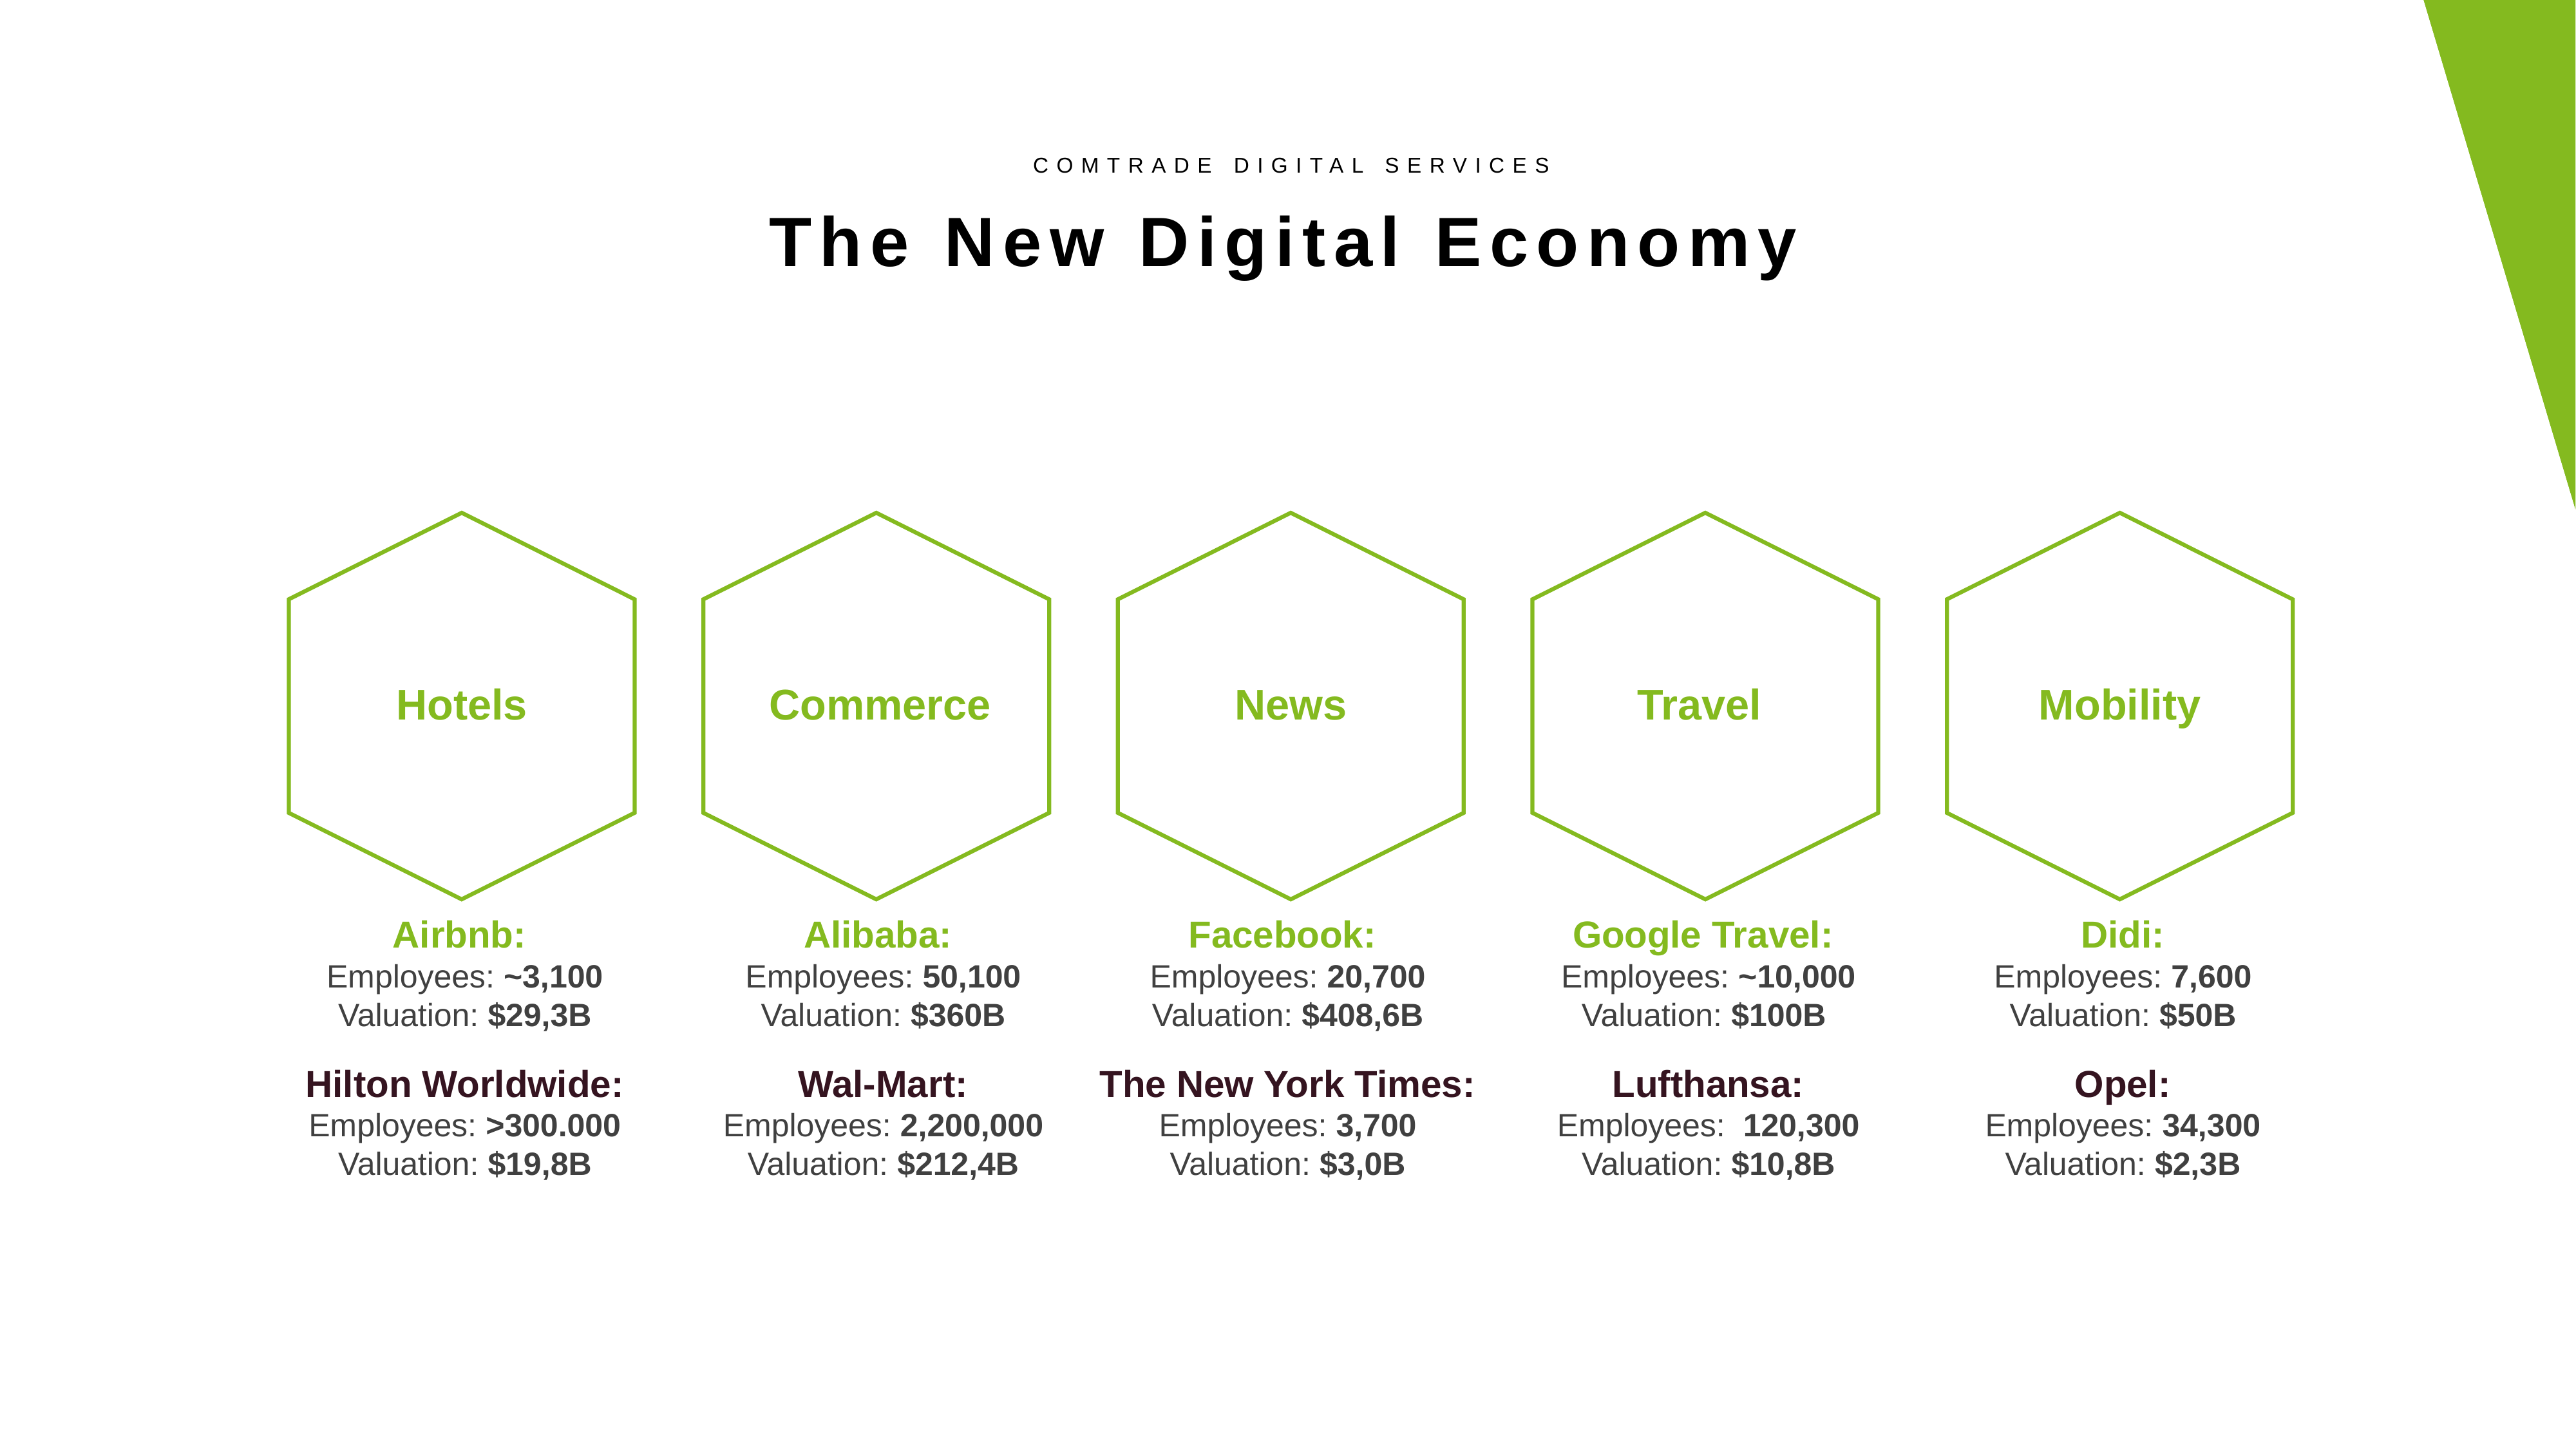

COMTRADE DIGITAL SERVICES
The New Digital Economy
Hotels
Commerce
News
Travel
Mobility
Airbnb:
Employees: ~3,100
Valuation: $29,3B
Hilton Worldwide:
Employees: >300.000
Valuation: $19,8B

Alibaba:
Employees: 50,100
Valuation: $360B
Wal-Mart:
Employees: 2,200,000
Valuation: $212,4B

Facebook:
Employees: 20,700
Valuation: $408,6B
The New York Times:
Employees: 3,700
Valuation: $3,0B

Google Travel:
Employees: ~10,000
Valuation: $100B
Lufthansa:
Employees:  120,300
Valuation: $10,8B

Didi:
Employees: 7,600
Valuation: $50B
Opel:
Employees: 34,300
Valuation: $2,3B